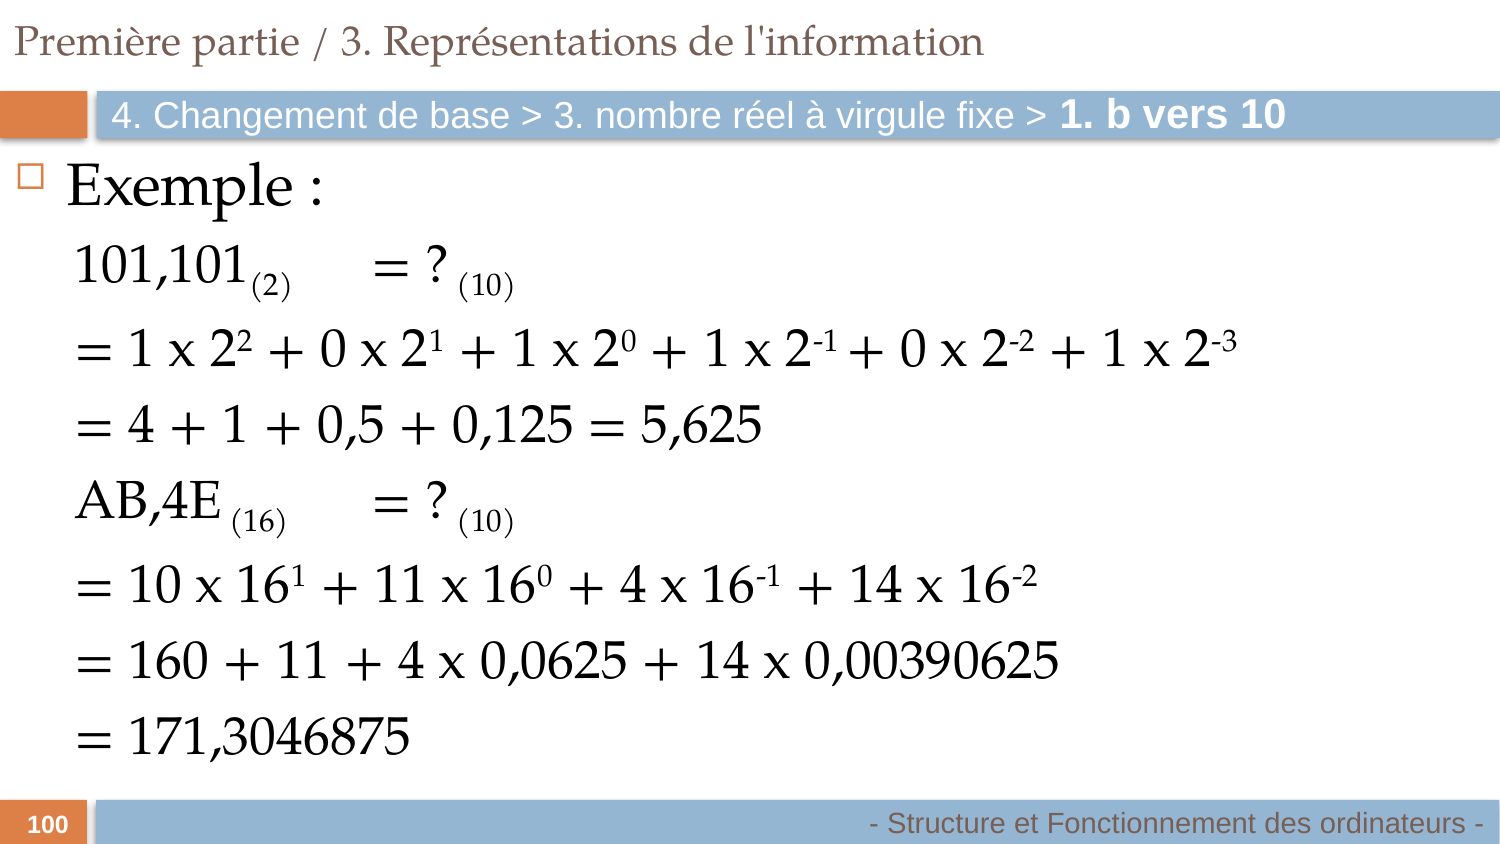

# Première partie / 3. Représentations de l'information
4. Changement de base > 3. nombre réel à virgule fixe > 1. b vers 10
Exemple :
101,101(2) 	= ? (10)
		= 1 x 22 + 0 x 21 + 1 x 20 + 1 x 2-1 + 0 x 2-2 + 1 x 2-3
		= 4 + 1 + 0,5 + 0,125 = 5,625
AB,4E (16) 	= ? (10)
		= 10 x 161 + 11 x 160 + 4 x 16-1 + 14 x 16-2
		= 160 + 11 + 4 x 0,0625 + 14 x 0,00390625
		= 171,3046875
- Structure et Fonctionnement des ordinateurs -